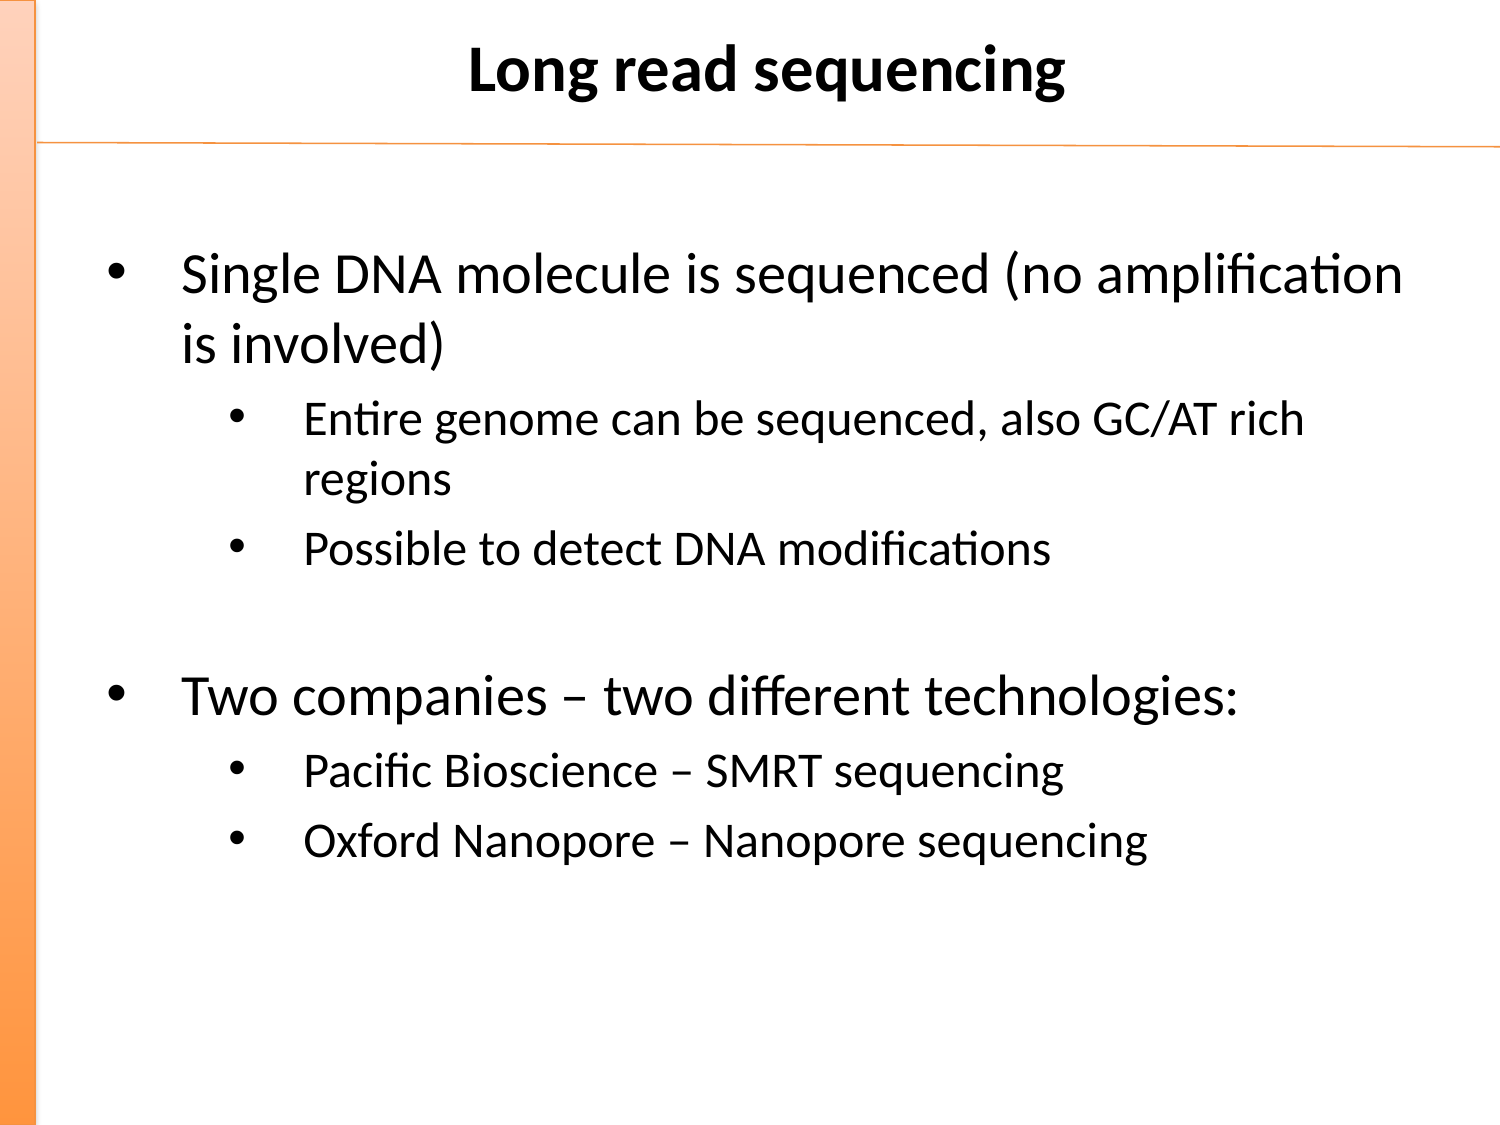

# Long read sequencing
Single DNA molecule is sequenced (no amplification is involved)
Entire genome can be sequenced, also GC/AT rich regions
Possible to detect DNA modifications

Two companies – two different technologies:
Pacific Bioscience – SMRT sequencing
Oxford Nanopore – Nanopore sequencing